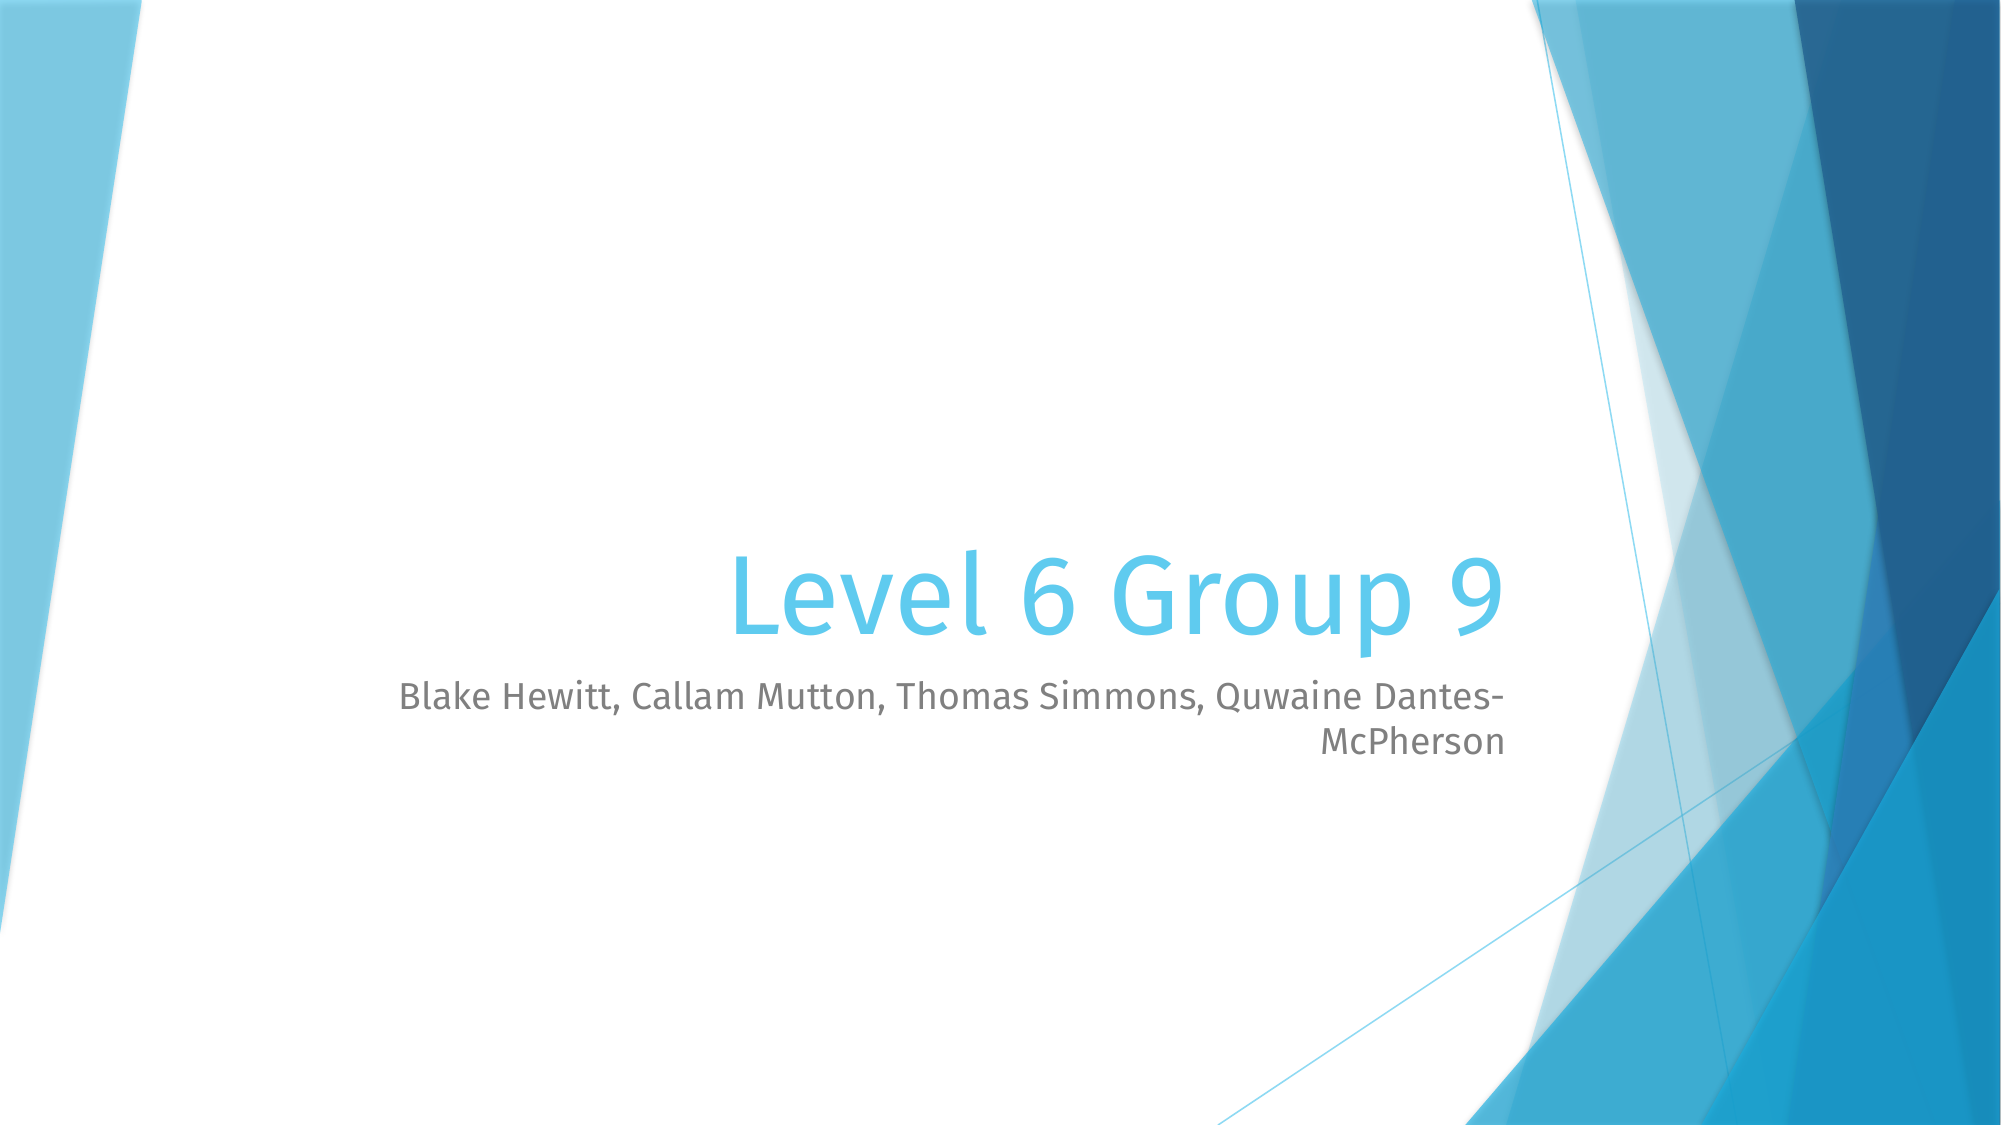

# Level 6 Group 9
Blake Hewitt, Callam Mutton, Thomas Simmons, Quwaine Dantes-McPherson